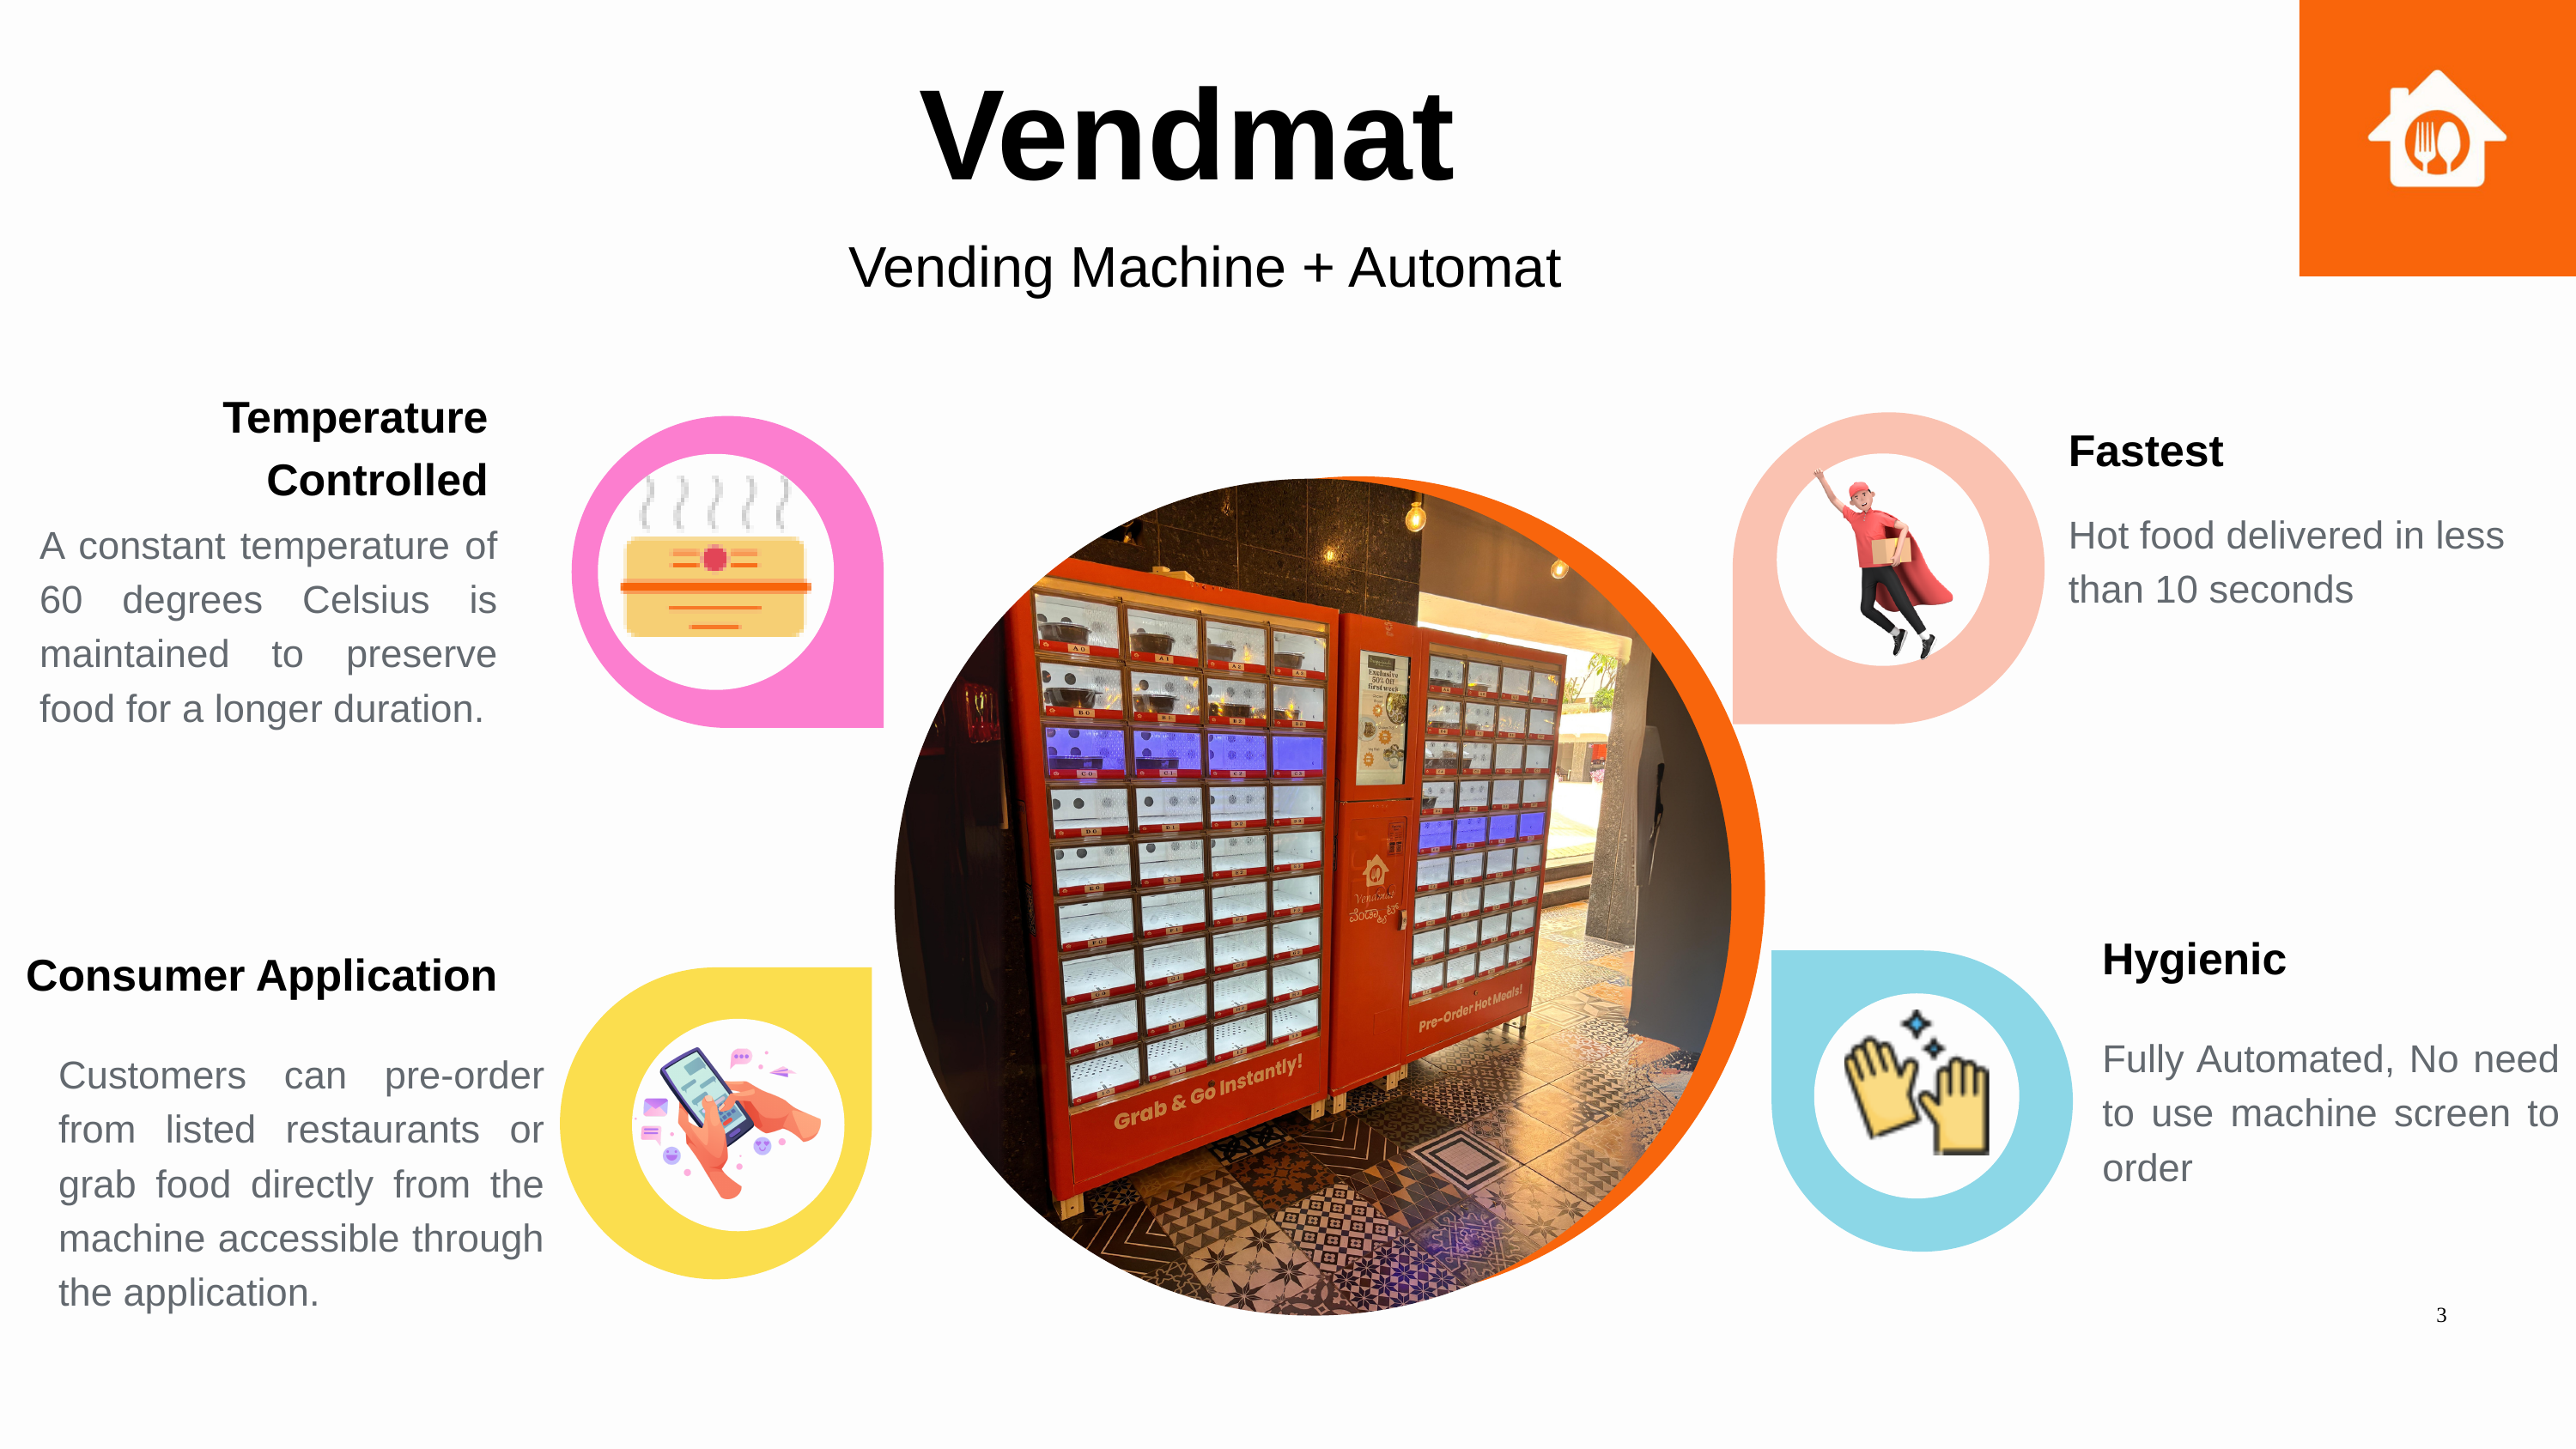

Vendmat
Vending Machine + Automat
Temperature Controlled

Fastest

Hot food delivered in less than 10 seconds

A constant temperature of 60 degrees Celsius is maintained to preserve food for a longer duration.
Hygienic
Consumer Application

Fully Automated, No need to use machine screen to order
Customers can pre-order from listed restaurants or grab food directly from the machine accessible through the application.

3